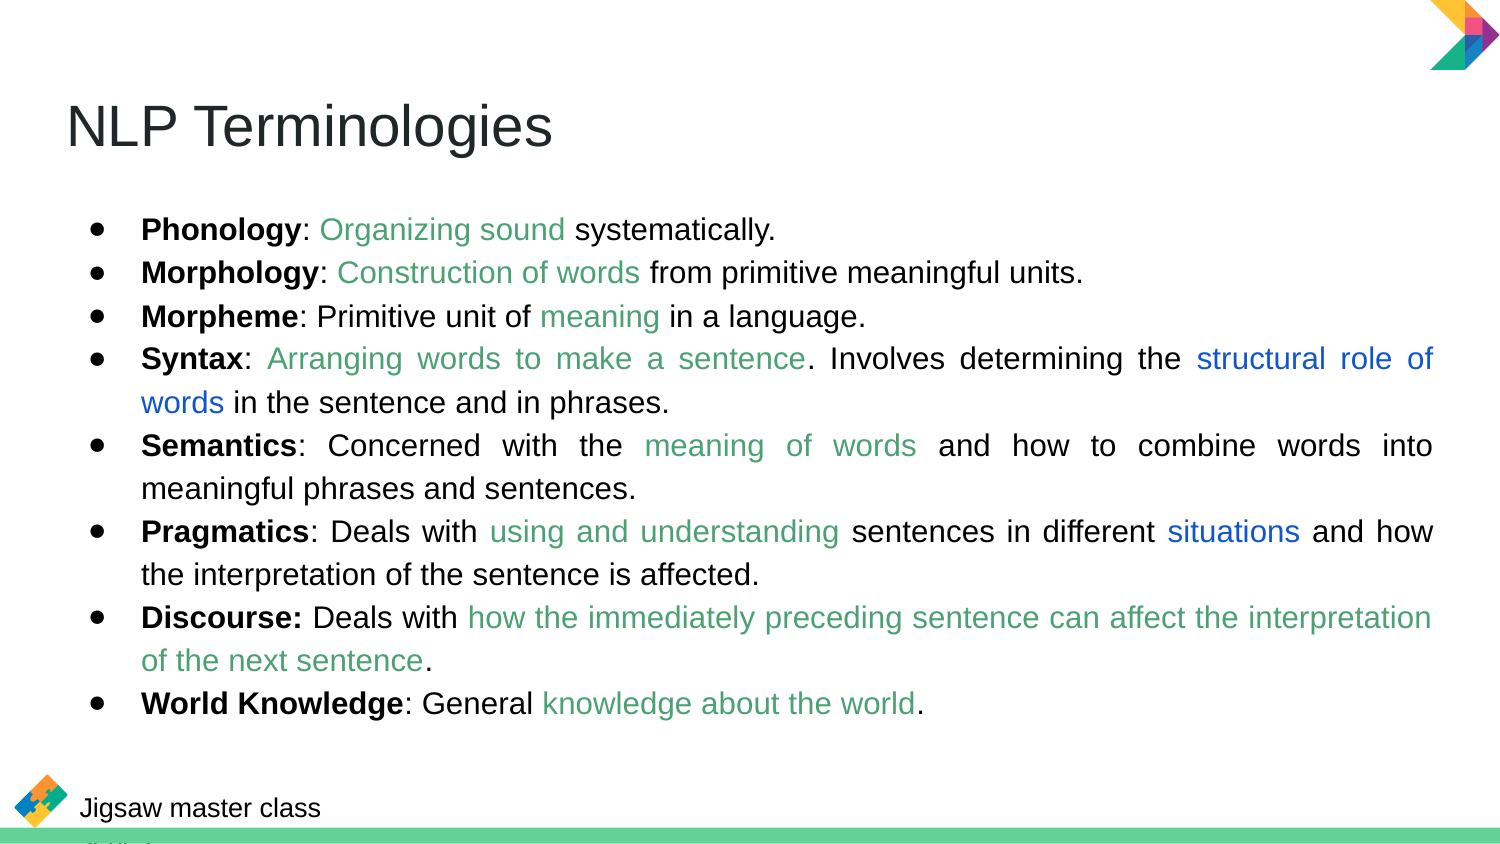

# NLP Terminologies
Phonology: Organizing sound systematically.
Morphology: Construction of words from primitive meaningful units.
Morpheme: Primitive unit of meaning in a language.
Syntax: Arranging words to make a sentence. Involves determining the structural role of words in the sentence and in phrases.
Semantics: Concerned with the meaning of words and how to combine words into meaningful phrases and sentences.
Pragmatics: Deals with using and understanding sentences in different situations and how the interpretation of the sentence is affected.
Discourse: Deals with how the immediately preceding sentence can affect the interpretation of the next sentence.
World Knowledge: General knowledge about the world.